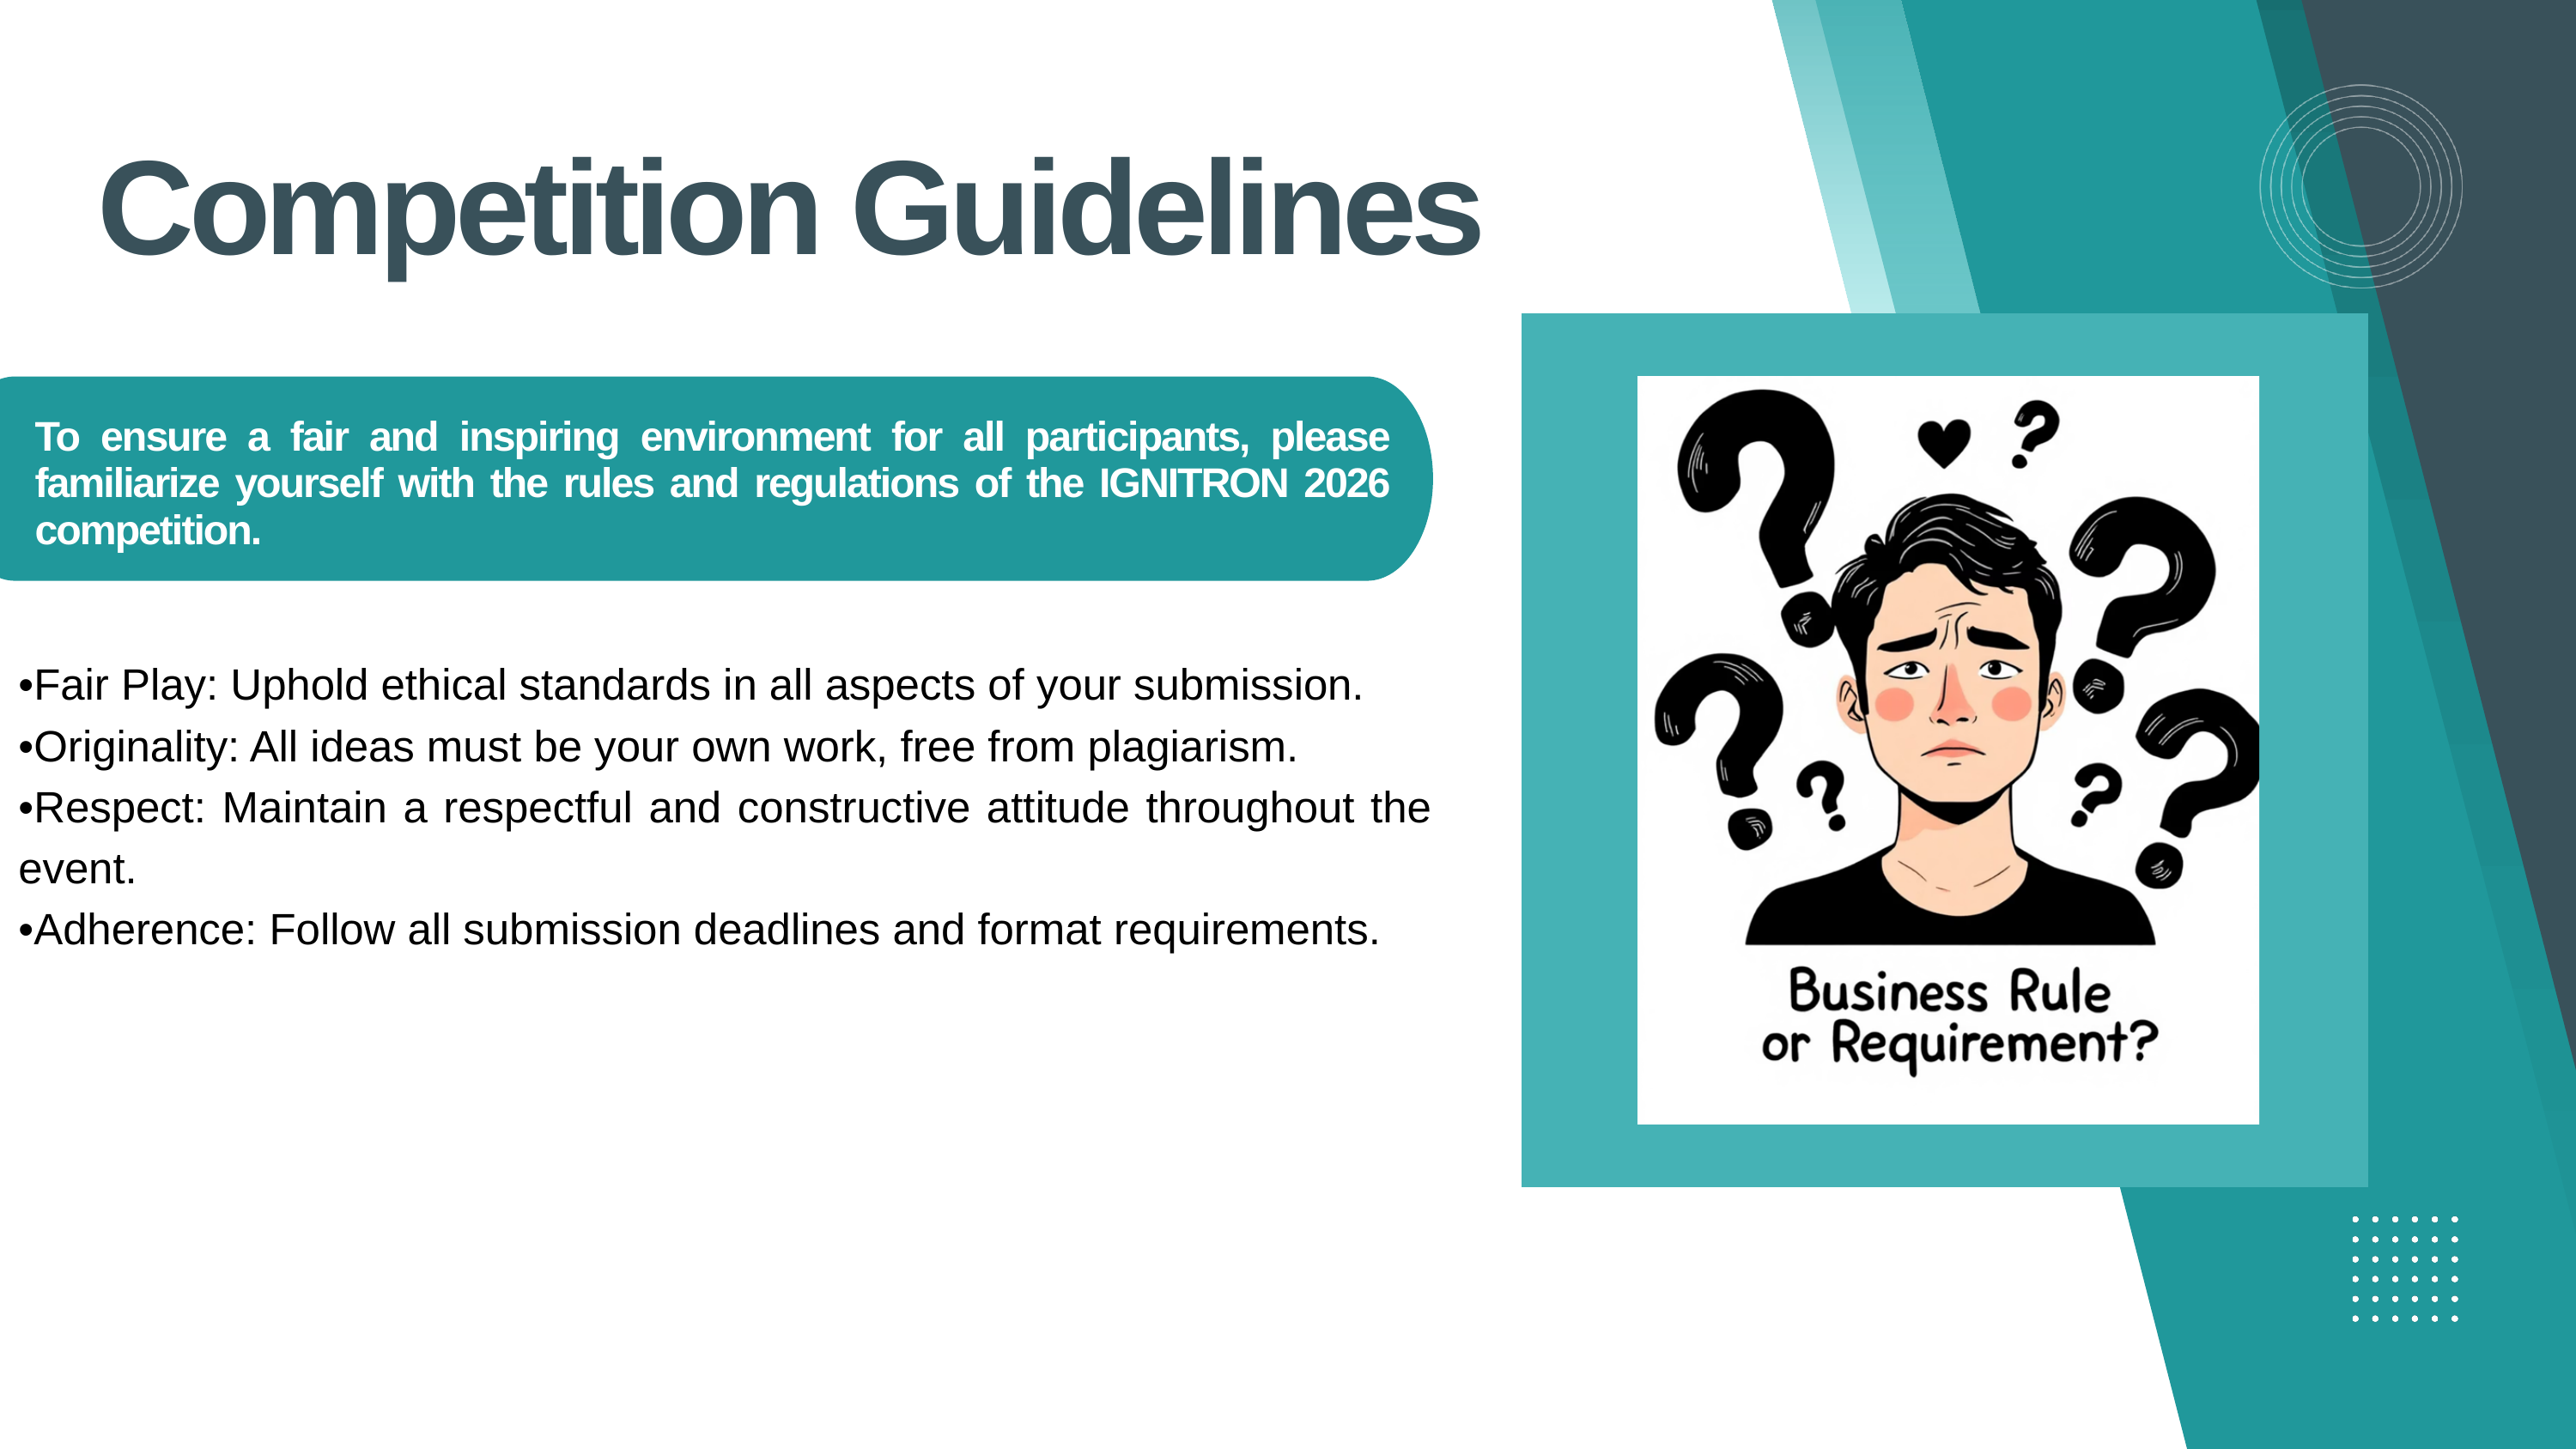

Competition Guidelines

To ensure a fair and inspiring environment for all participants, please familiarize yourself with the rules and regulations of the IGNITRON 2026 competition.

•Fair Play: Uphold ethical standards in all aspects of your submission.
•Originality: All ideas must be your own work, free from plagiarism.
•Respect: Maintain a respectful and constructive attitude throughout the event.
•Adherence: Follow all submission deadlines and format requirements.